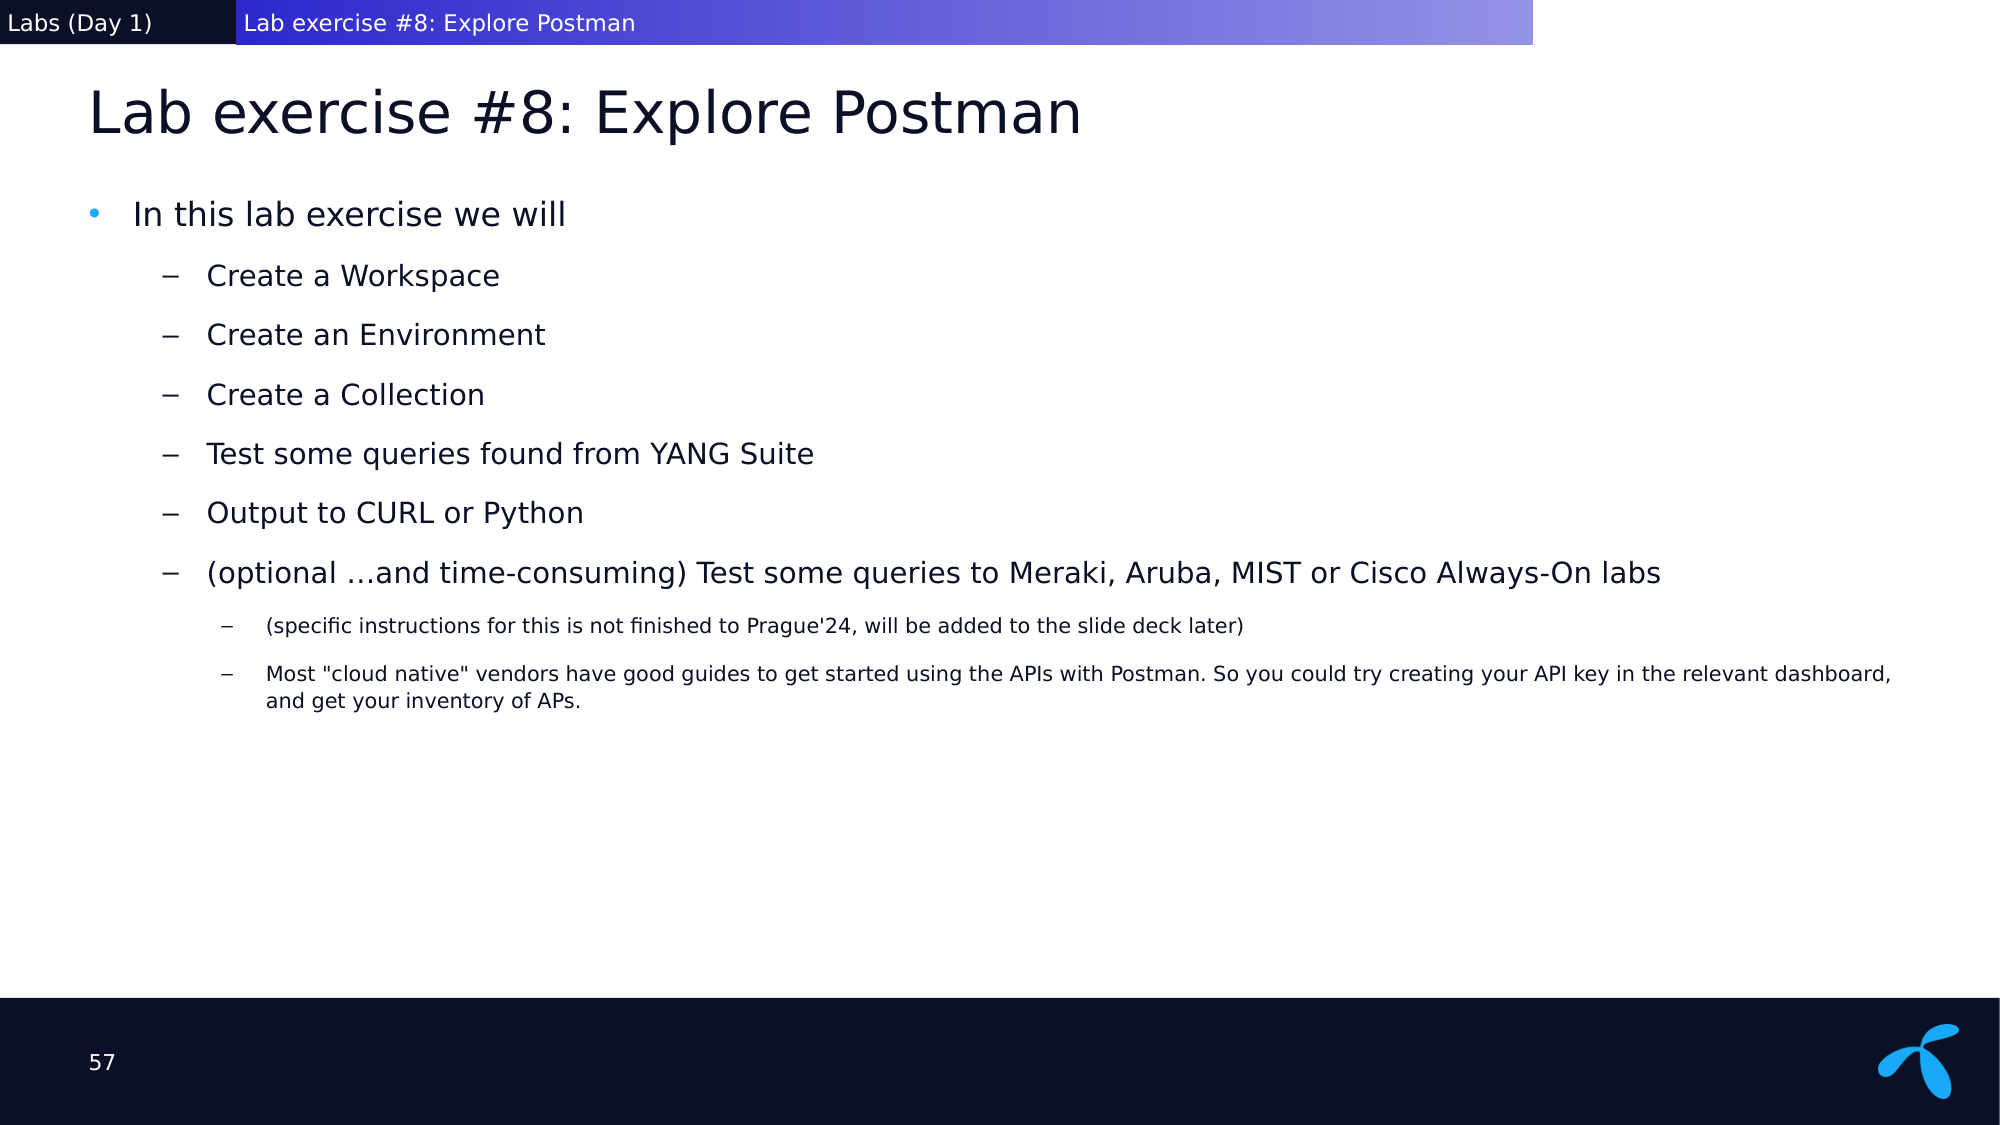

Labs (Day 1)
 Lab exercise #8: Explore Postman
# Lab exercise #8: Explore Postman
In this lab exercise we will
Create a Workspace
Create an Environment
Create a Collection
Test some queries found from YANG Suite
Output to CURL or Python
(optional …and time-consuming) Test some queries to Meraki, Aruba, MIST or Cisco Always-On labs
(specific instructions for this is not finished to Prague'24, will be added to the slide deck later)
Most "cloud native" vendors have good guides to get started using the APIs with Postman. So you could try creating your API key in the relevant dashboard, and get your inventory of APs.

57